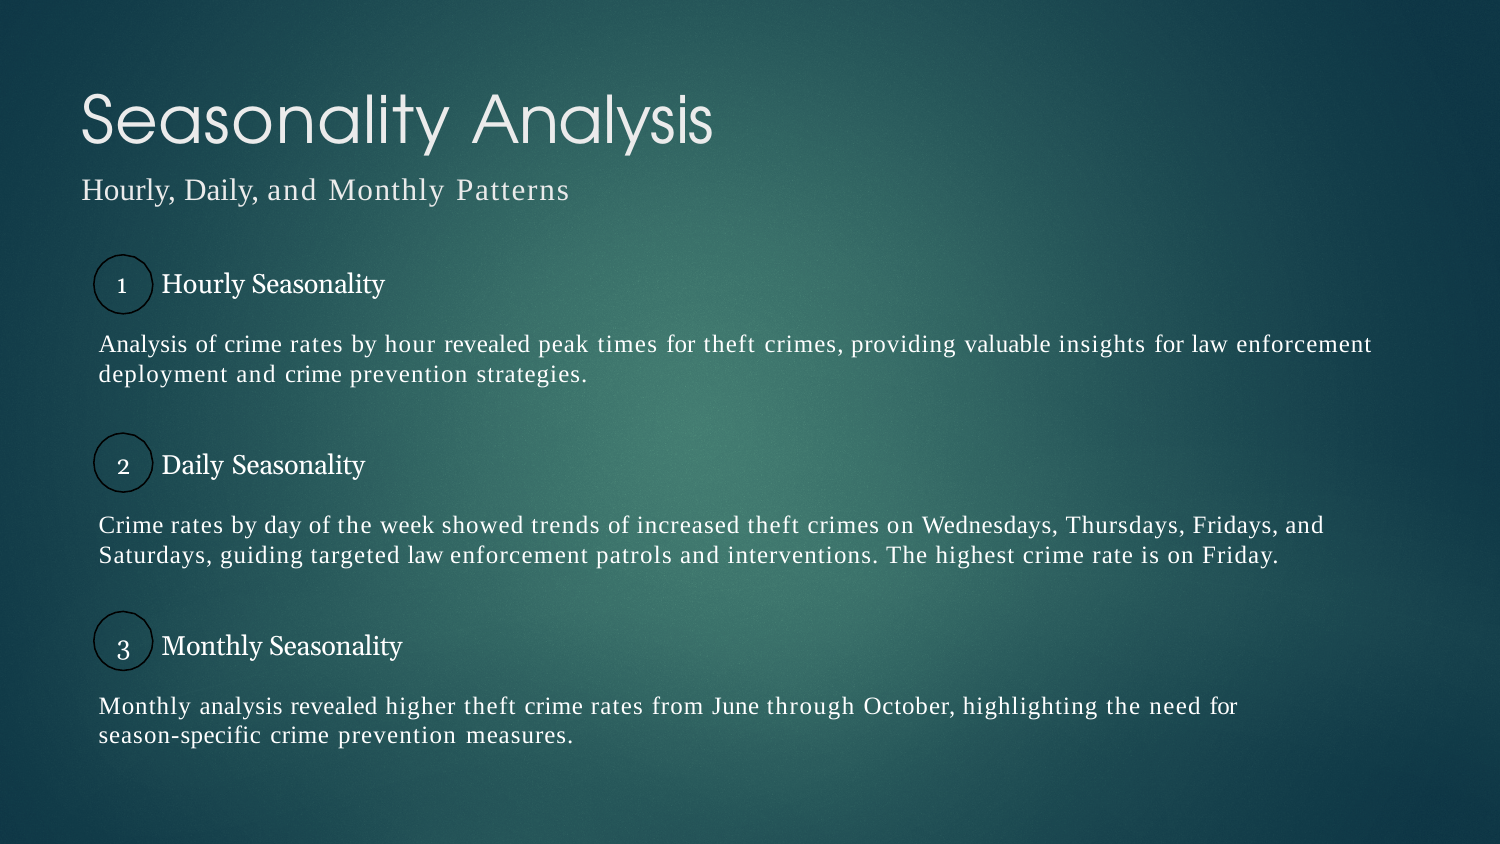

# Seasonality Analysis
Hourly, Daily, and Monthly Patterns

Hourly Seasonality
Analysis of crime rates by hour revealed peak times for theft crimes, providing valuable insights for law enforcement deployment and crime prevention strategies.

Daily Seasonality
Crime rates by day of the week showed trends of increased theft crimes on Wednesdays, Thursdays, Fridays, and Saturdays, guiding targeted law enforcement patrols and interventions. The highest crime rate is on Friday.

Monthly Seasonality
Monthly analysis revealed higher theft crime rates from June through October, highlighting the need for season-specific crime prevention measures.